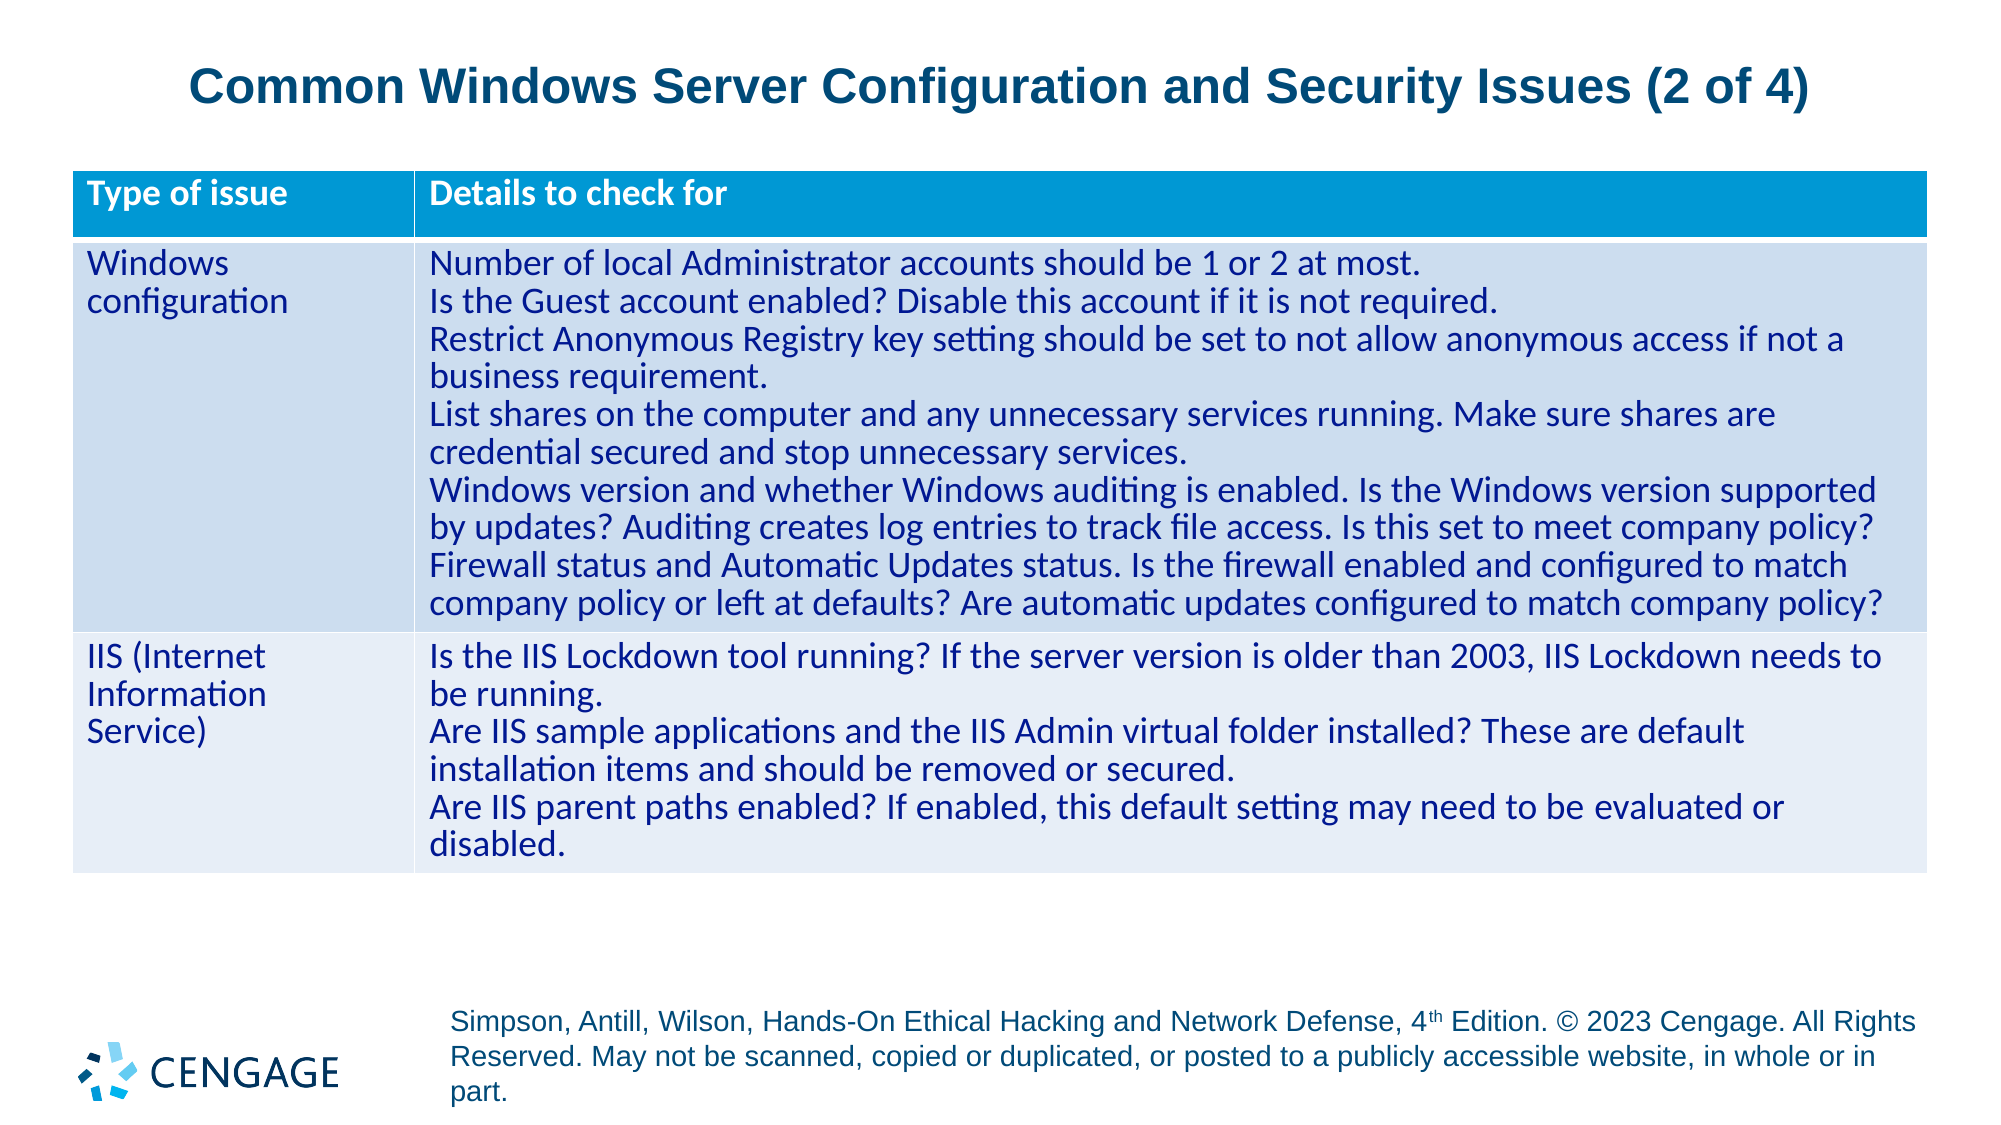

# Common Windows Server Configuration and Security Issues (2 of 4)
| Type of issue | Details to check for |
| --- | --- |
| Windows configuration | Number of local Administrator accounts should be 1 or 2 at most. Is the Guest account enabled? Disable this account if it is not required. Restrict Anonymous Registry key setting should be set to not allow anonymous access if not a business requirement. List shares on the computer and any unnecessary services running. Make sure shares are credential secured and stop unnecessary services. Windows version and whether Windows auditing is enabled. Is the Windows version supported by updates? Auditing creates log entries to track file access. Is this set to meet company policy? Firewall status and Automatic Updates status. Is the firewall enabled and configured to match company policy or left at defaults? Are automatic updates configured to match company policy? |
| IIS (Internet Information Service) | Is the IIS Lockdown tool running? If the server version is older than 2003, IIS Lockdown needs to be running. Are IIS sample applications and the IIS Admin virtual folder installed? These are default installation items and should be removed or secured. Are IIS parent paths enabled? If enabled, this default setting may need to be evaluated or disabled. |